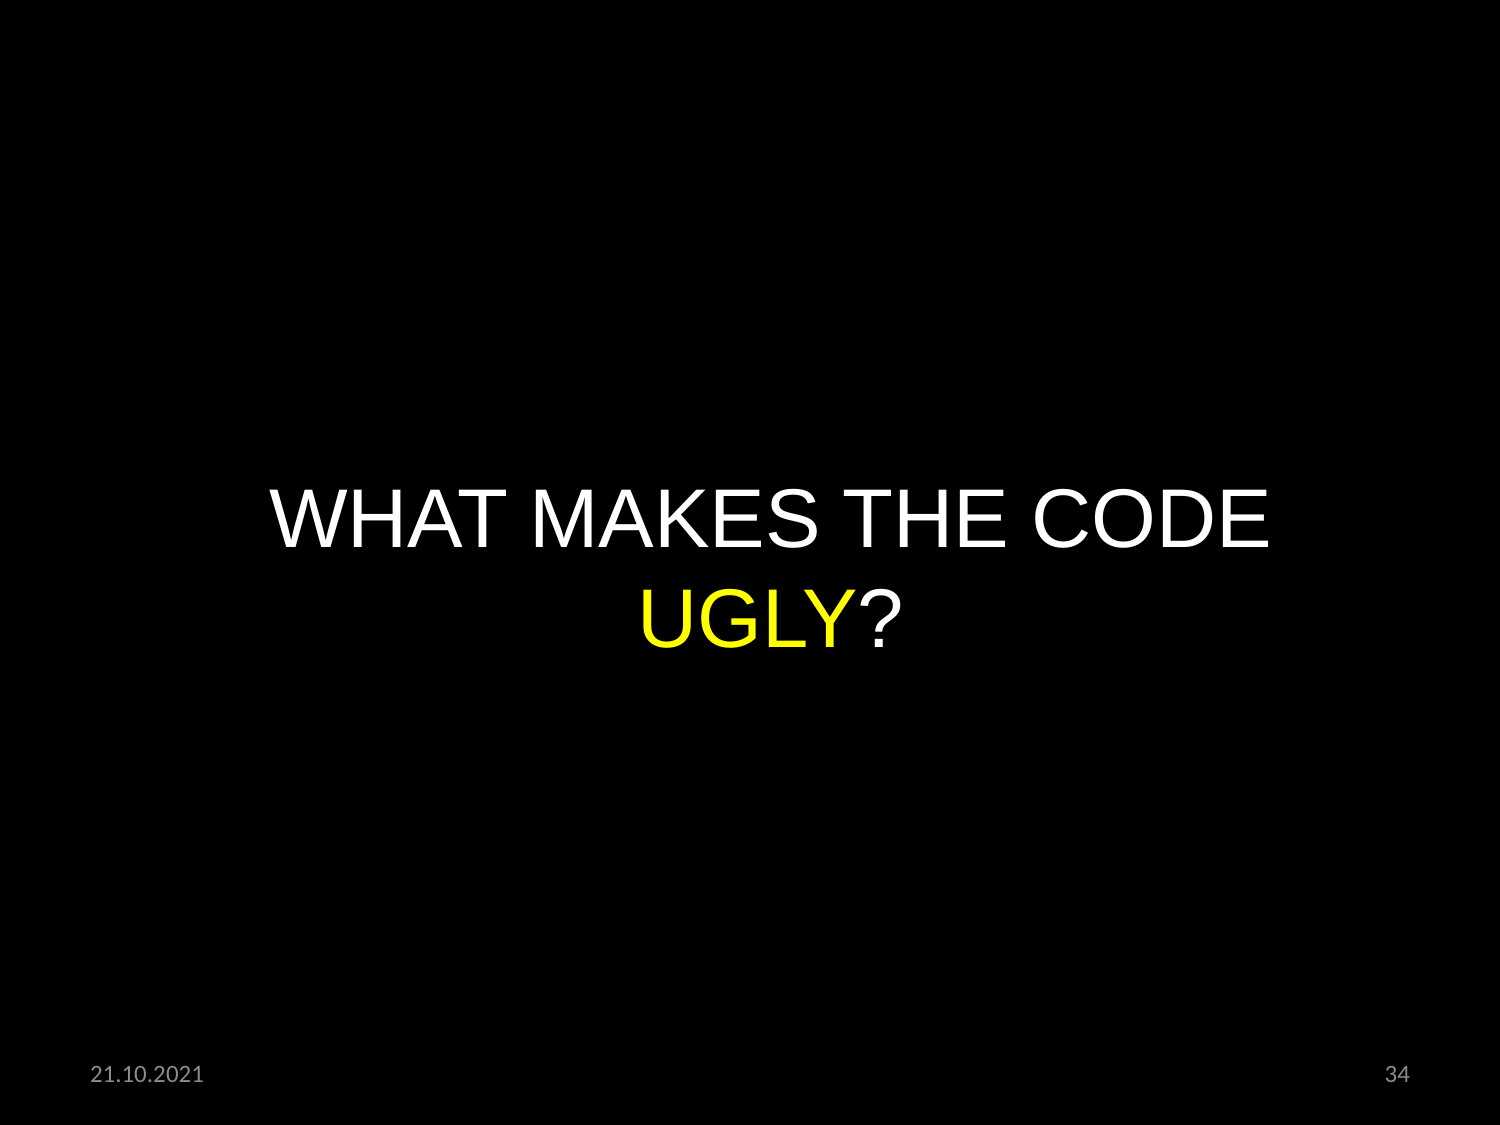

WHAT MAKES THE CODE UGLY?
21.10.2021
34